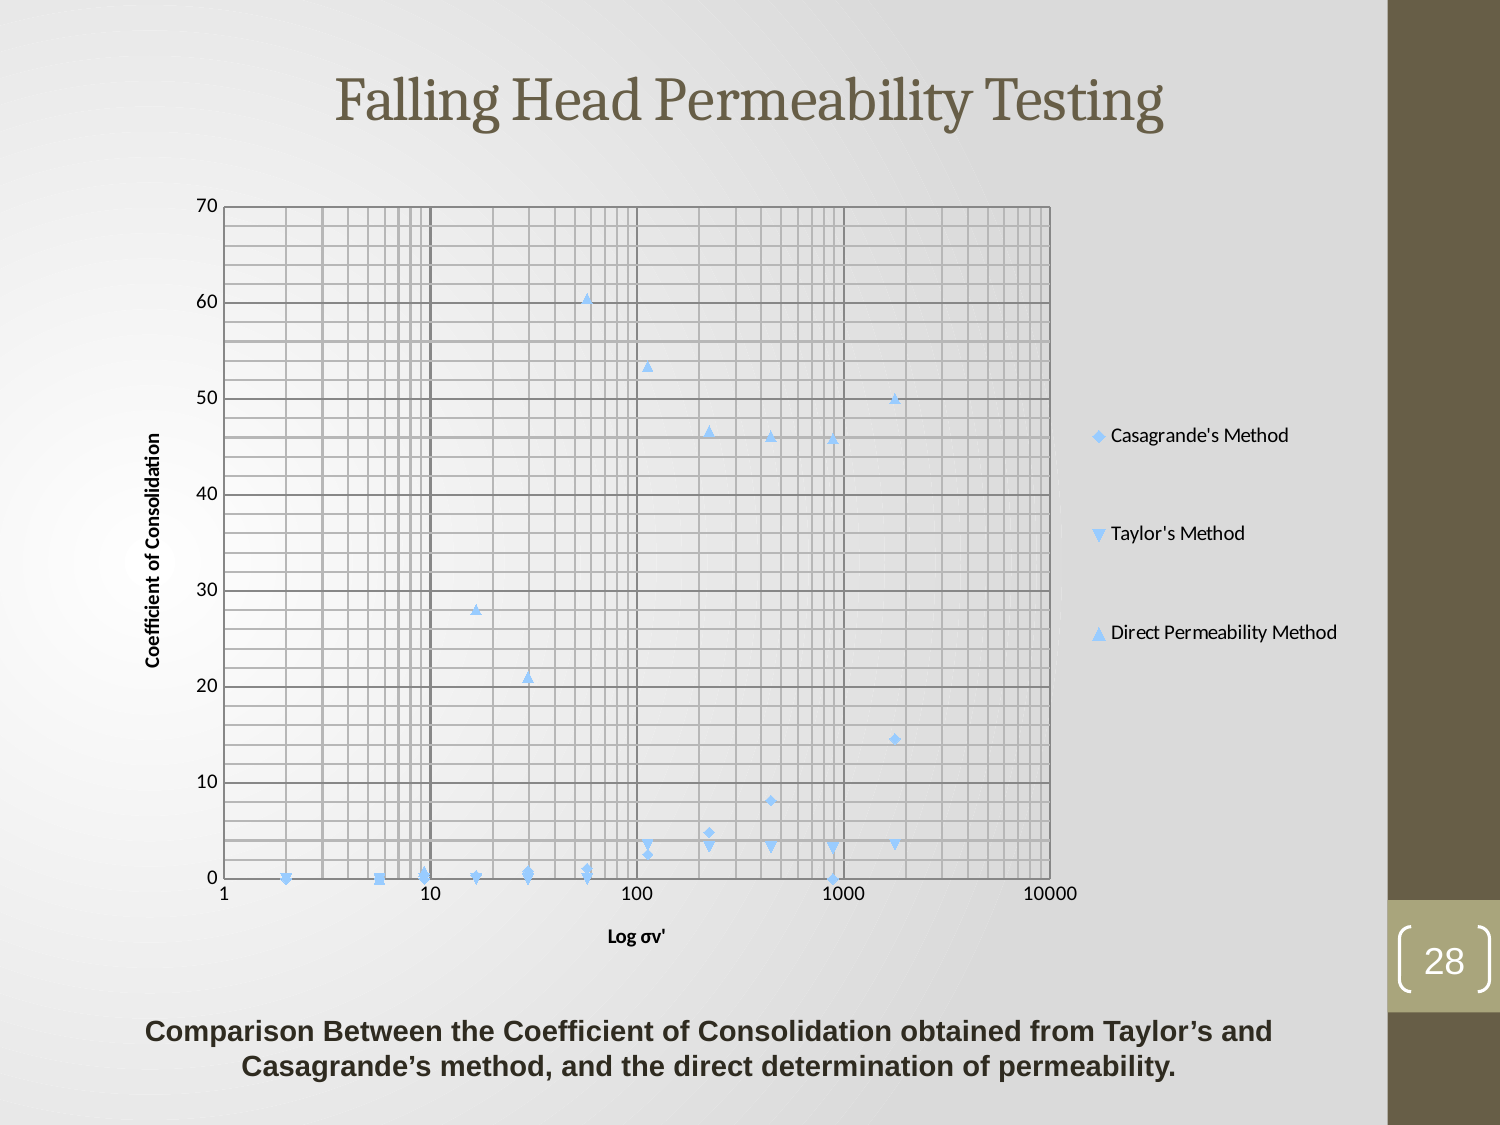

# Falling Head Permeability Testing

### Chart

| Category |  |  |  |
|---|---|---|---|
28
Comparison Between the Coefficient of Consolidation obtained from Taylor’s and Casagrande’s method, and the direct determination of permeability.